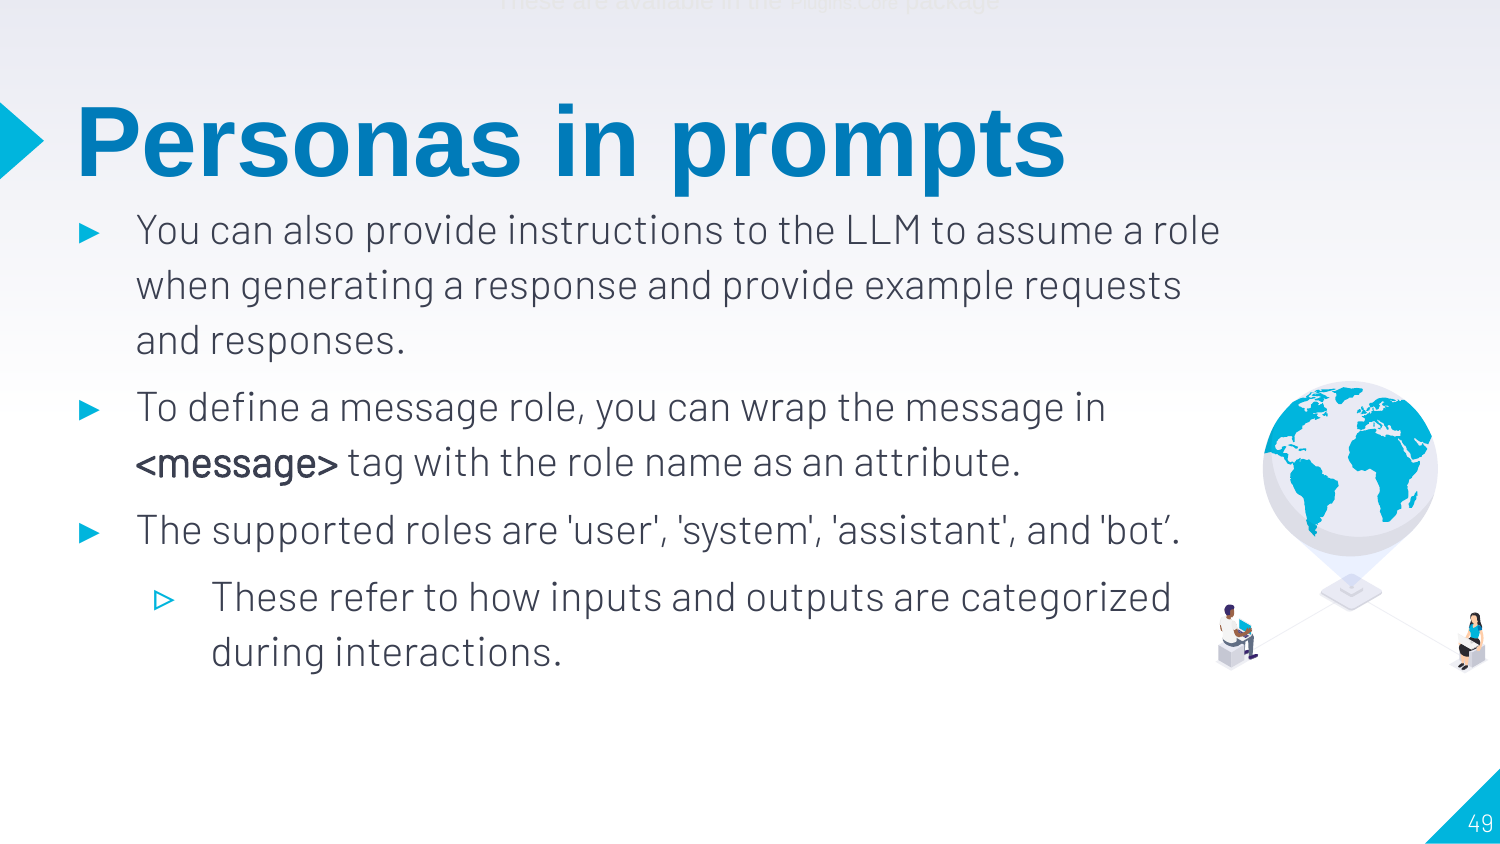

These are available in the Plugins.Core package
# Personas in prompts
You can also provide instructions to the LLM to assume a role when generating a response and provide example requests and responses.
To define a message role, you can wrap the message in <message> tag with the role name as an attribute.
The supported roles are 'user', 'system', 'assistant', and 'bot’.
These refer to how inputs and outputs are categorized during interactions.

49